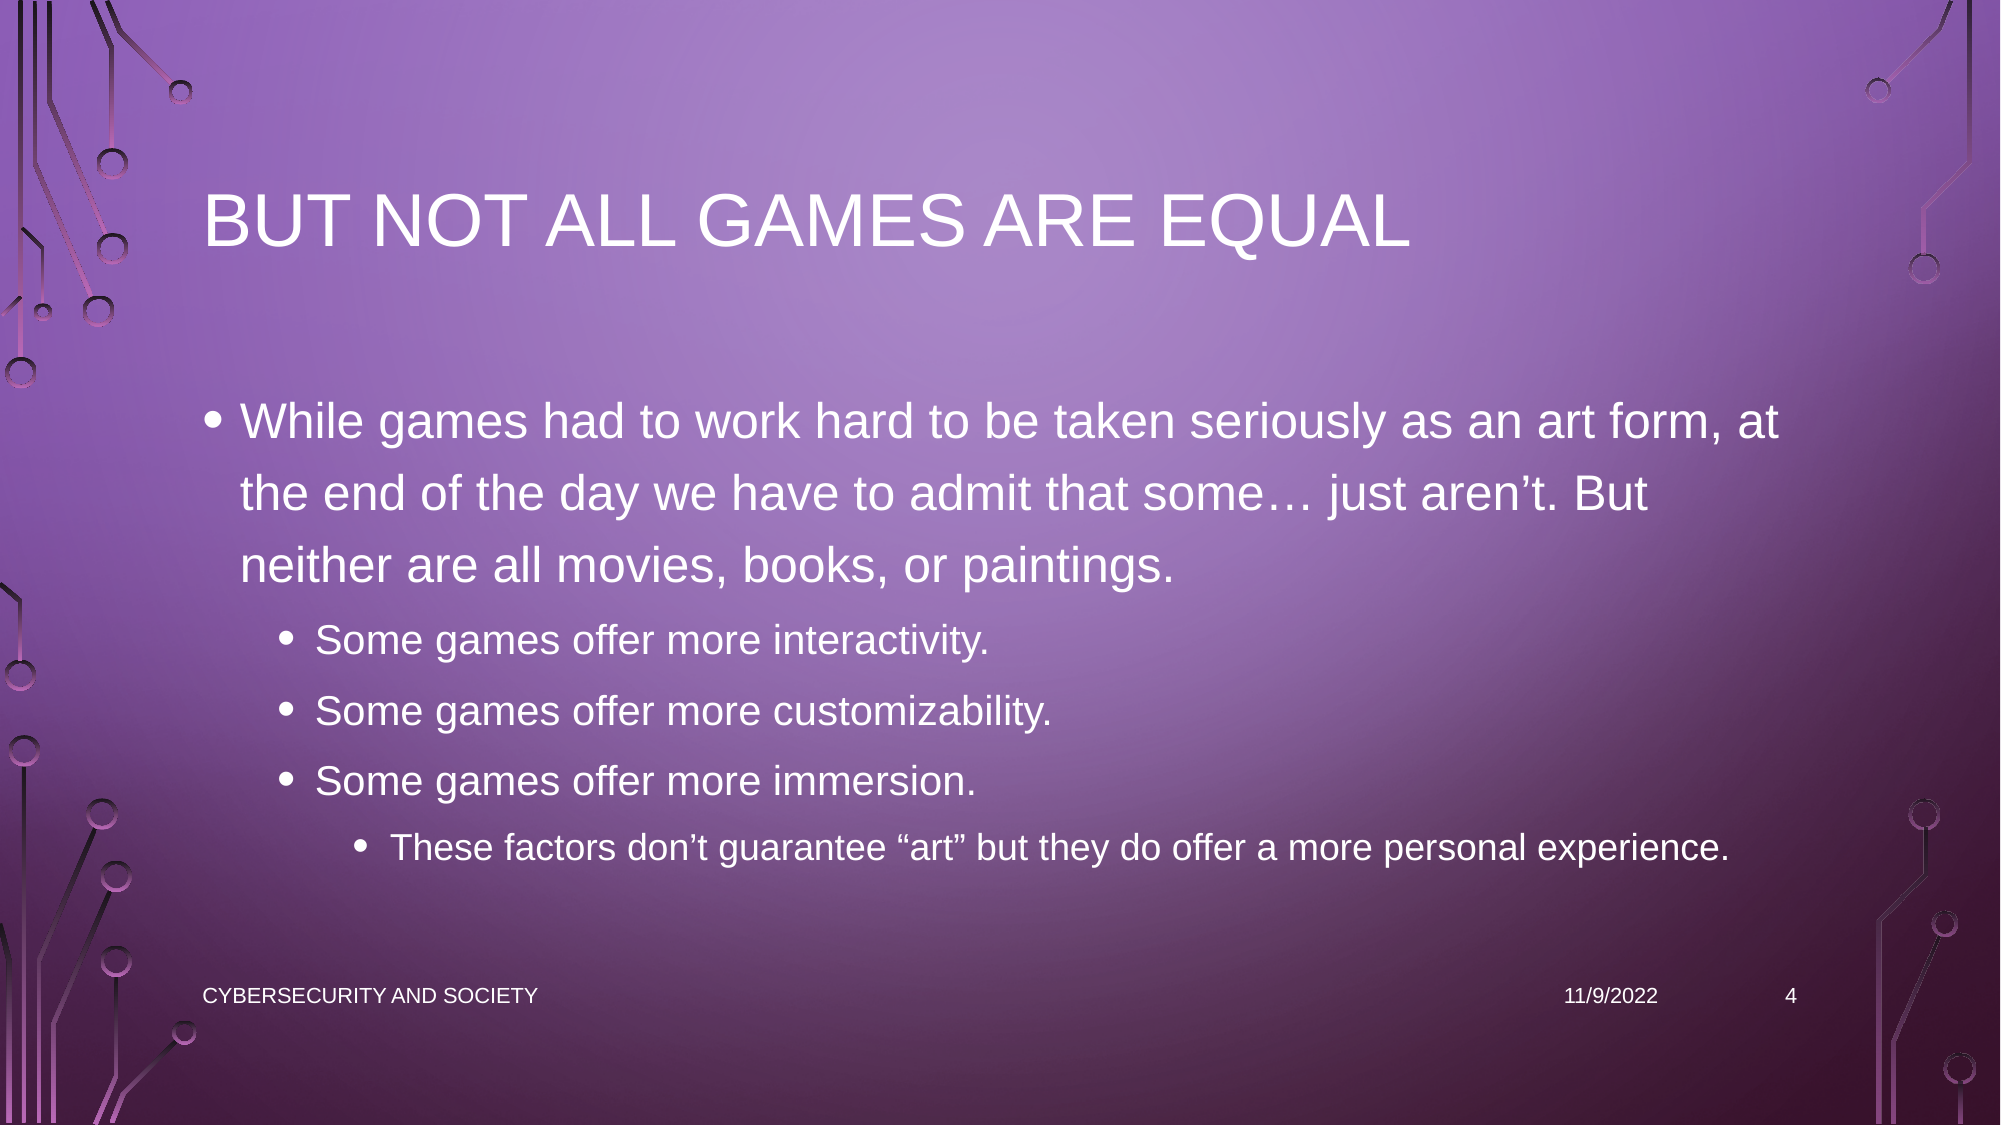

# But not all games are equal
While games had to work hard to be taken seriously as an art form, at the end of the day we have to admit that some… just aren’t. But neither are all movies, books, or paintings.
Some games offer more interactivity.
Some games offer more customizability.
Some games offer more immersion.
These factors don’t guarantee “art” but they do offer a more personal experience.
4
Cybersecurity and society
11/9/2022